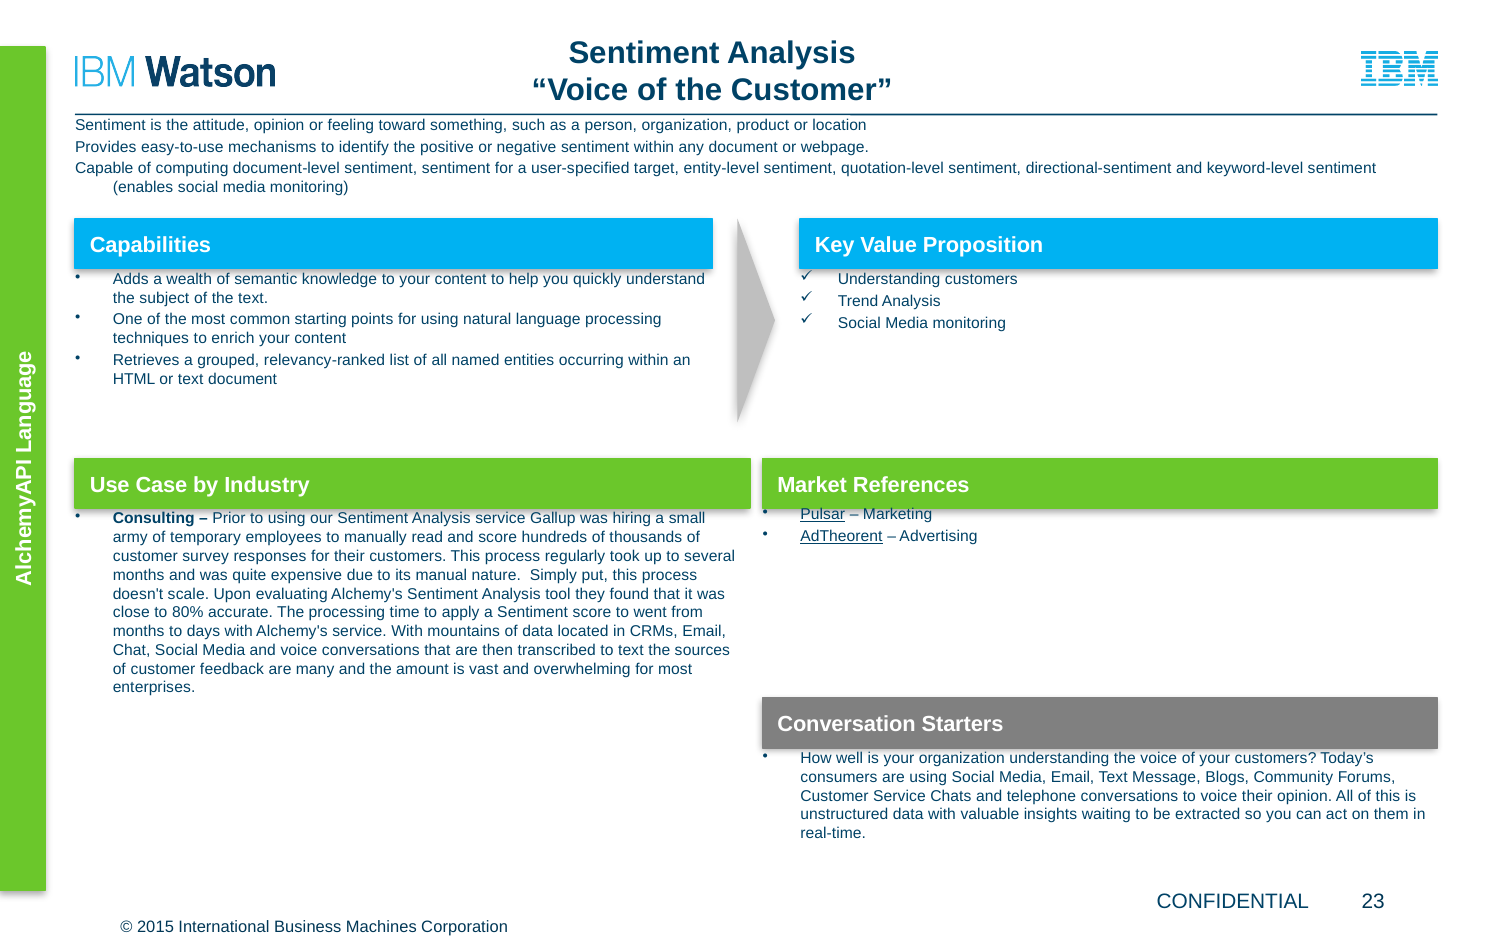

# Sentiment Analysis “Voice of the Customer”
AlchemyAPI Language
Sentiment is the attitude, opinion or feeling toward something, such as a person, organization, product or location
Provides easy-to-use mechanisms to identify the positive or negative sentiment within any document or webpage.
Capable of computing document-level sentiment, sentiment for a user-specified target, entity-level sentiment, quotation-level sentiment, directional-sentiment and keyword-level sentiment (enables social media monitoring)
Adds a wealth of semantic knowledge to your content to help you quickly understand the subject of the text.
One of the most common starting points for using natural language processing techniques to enrich your content
Retrieves a grouped, relevancy-ranked list of all named entities occurring within an HTML or text document
Understanding customers
Trend Analysis
Social Media monitoring
Pulsar – Marketing
AdTheorent – Advertising

Consulting – Prior to using our Sentiment Analysis service Gallup was hiring a small army of temporary employees to manually read and score hundreds of thousands of customer survey responses for their customers. This process regularly took up to several months and was quite expensive due to its manual nature.  Simply put, this process doesn't scale. Upon evaluating Alchemy's Sentiment Analysis tool they found that it was close to 80% accurate. The processing time to apply a Sentiment score to went from months to days with Alchemy's service. With mountains of data located in CRMs, Email, Chat, Social Media and voice conversations that are then transcribed to text the sources of customer feedback are many and the amount is vast and overwhelming for most enterprises.
How well is your organization understanding the voice of your customers? Today’s consumers are using Social Media, Email, Text Message, Blogs, Community Forums, Customer Service Chats and telephone conversations to voice their opinion. All of this is unstructured data with valuable insights waiting to be extracted so you can act on them in real-time.
23
© 2015 International Business Machines Corporation